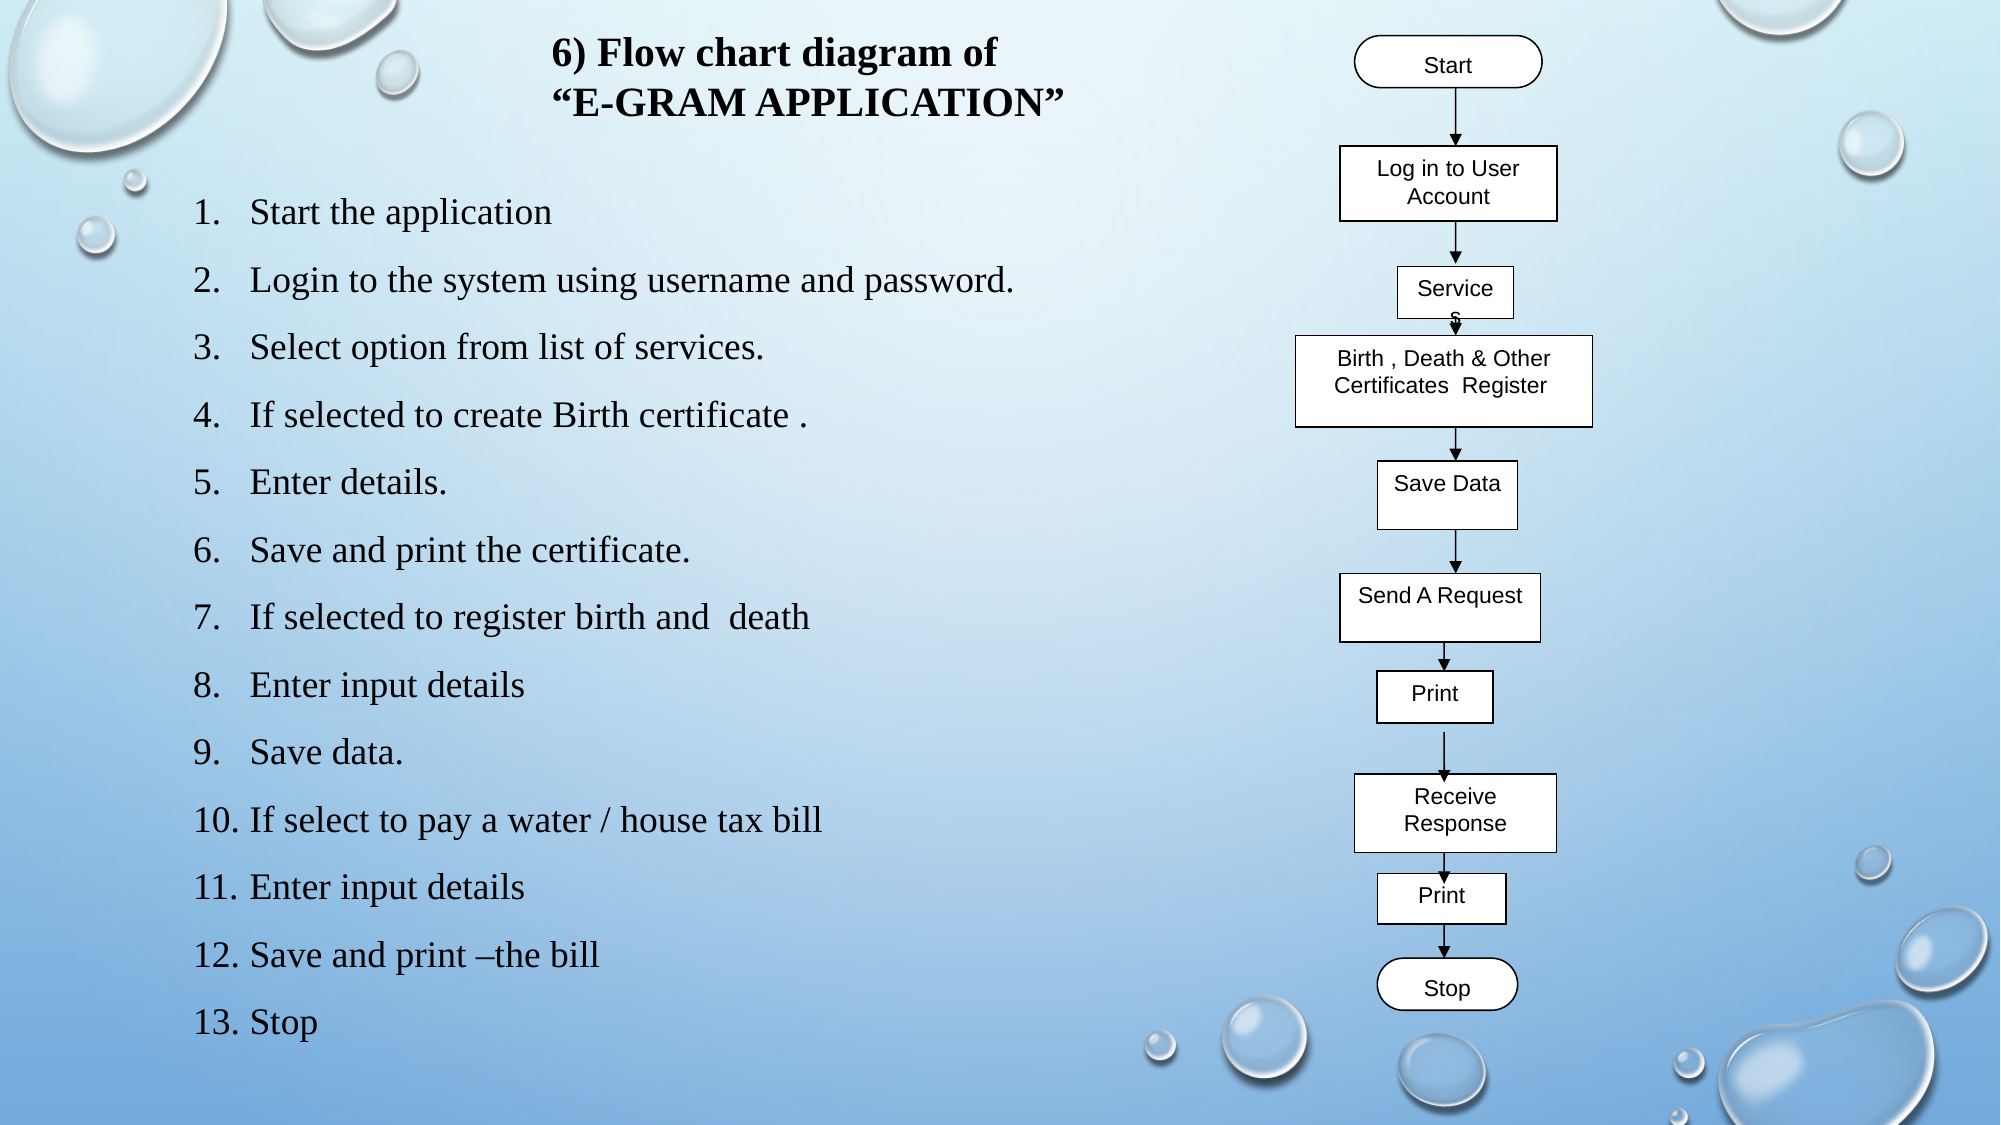

6) Flow chart diagram of
“E-GRAM APPLICATION”

Start

Log in to User Account
Start the application
Login to the system using username and password.
Select option from list of services.
If selected to create Birth certificate .
Enter details.
Save and print the certificate.
If selected to register birth and  death
Enter input details
Save data.
If select to pay a water / house tax bill
Enter input details
Save and print –the bill
Stop

Services

Birth , Death & Other Certificates  Register

Save Data

Send A Request

Print

Receive Response

Print

Stop